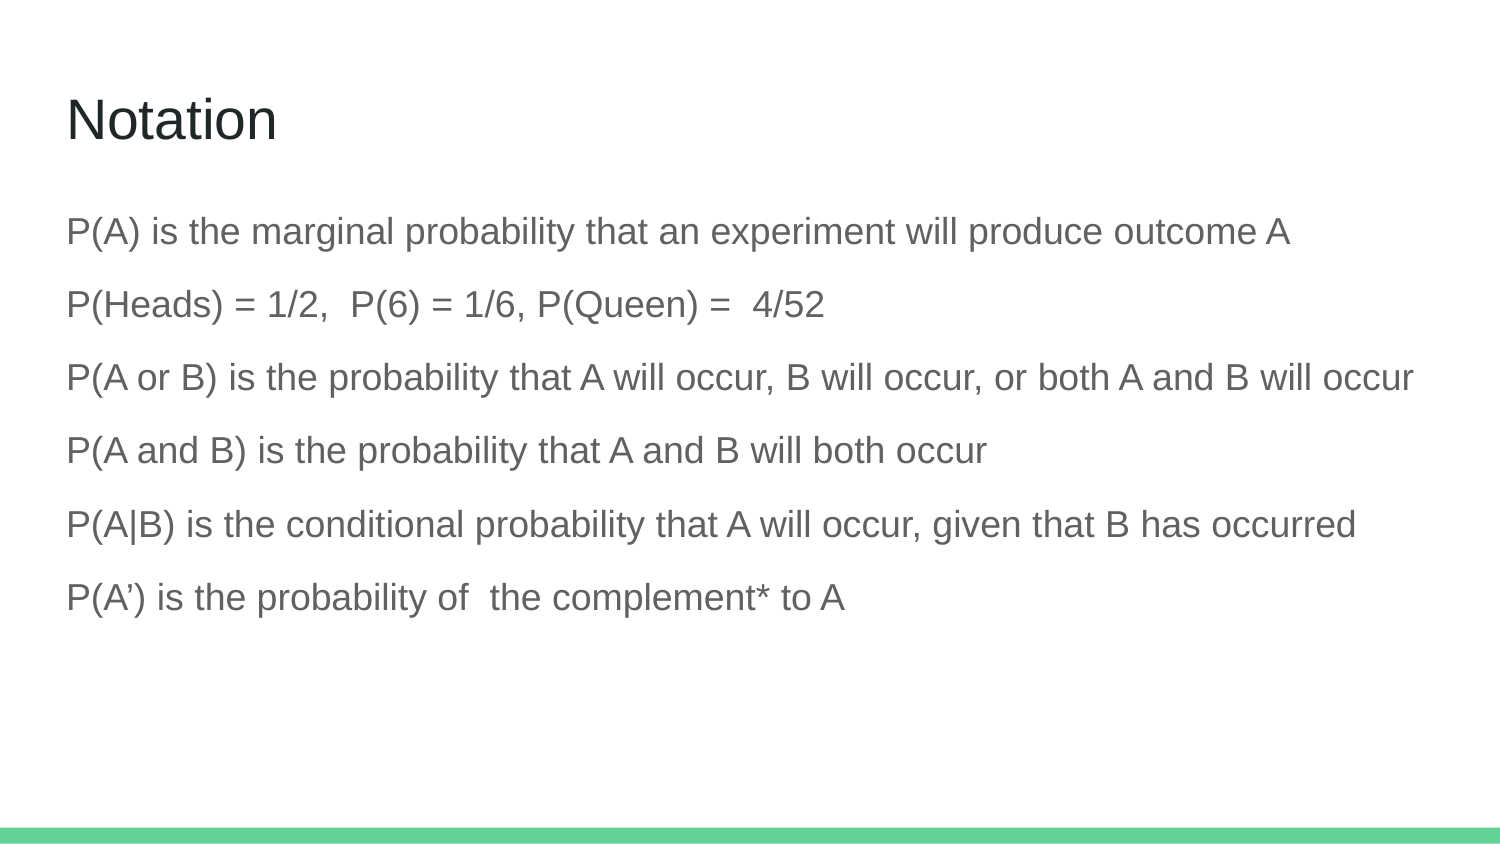

# Notation
P(A) is the marginal probability that an experiment will produce outcome A
P(Heads) = 1/2,  P(6) = 1/6, P(Queen) =  4/52
P(A or B) is the probability that A will occur, B will occur, or both A and B will occur
P(A and B) is the probability that A and B will both occur
P(A|B) is the conditional probability that A will occur, given that B has occurred
P(A’) is the probability of  the complement* to A